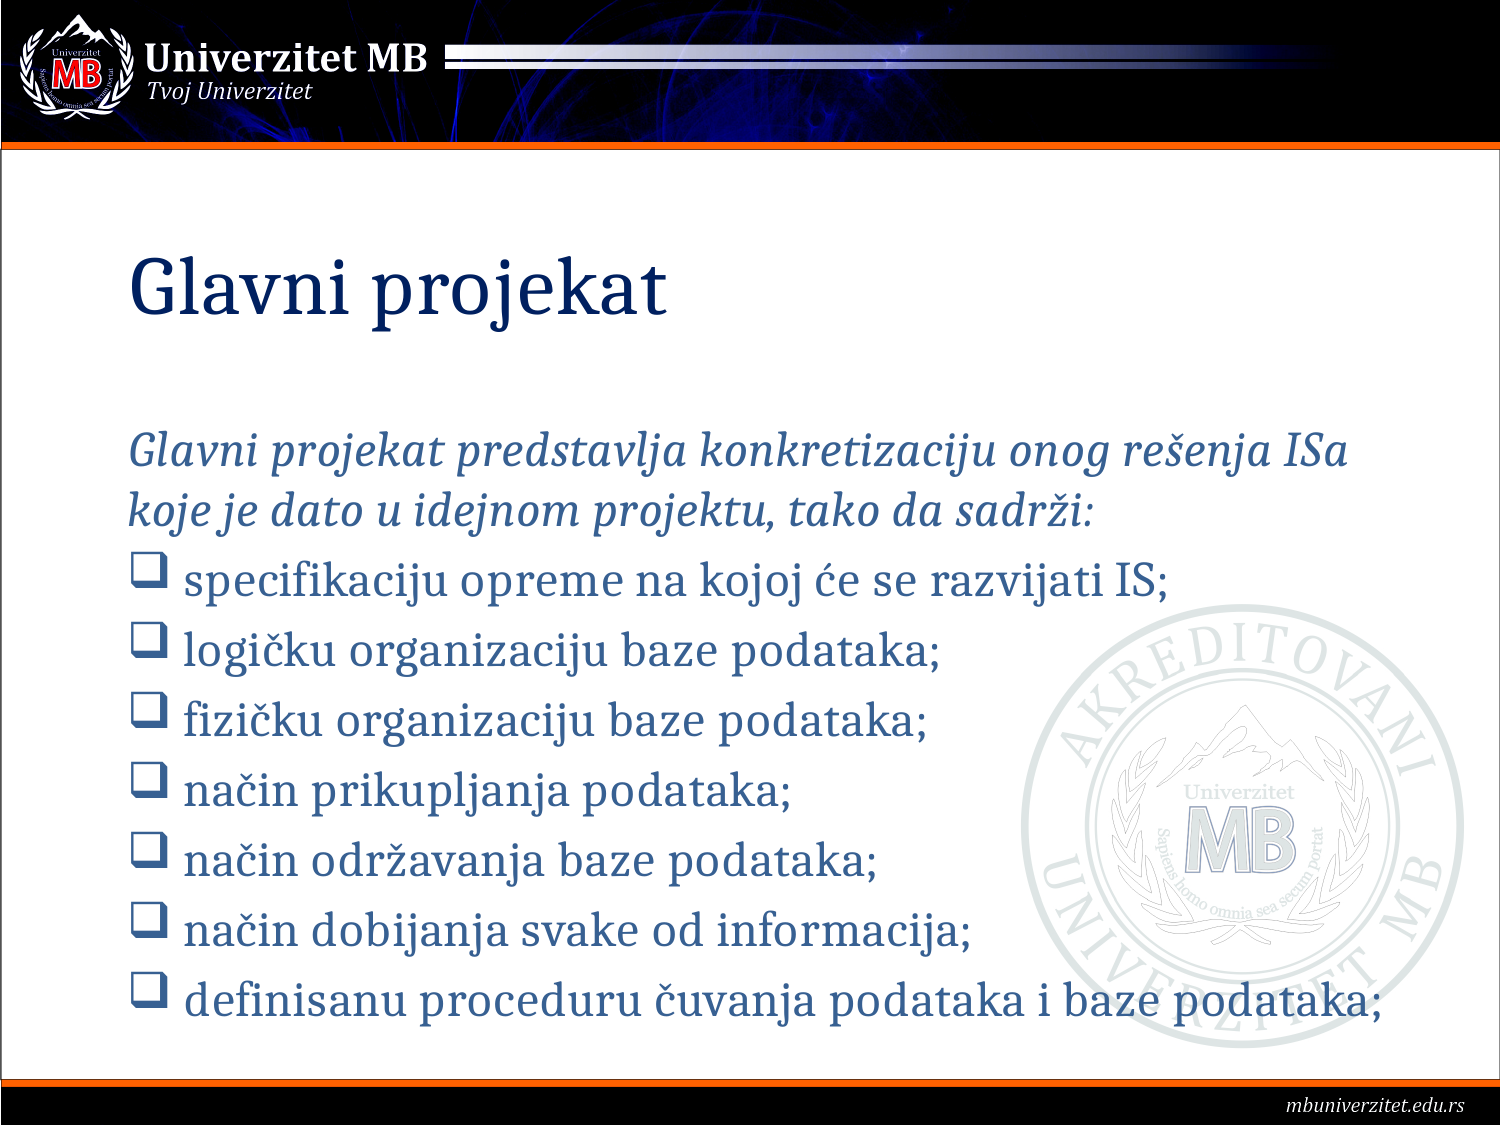

# Glavni projekat
Glavni projekat predstavlja konkretizaciju onog rešenja ISa koje je dato u idejnom projektu, tako da sadrži:
specifikaciju opreme na kojoj će se razvijati IS;
logičku organizaciju baze podataka;
fizičku organizaciju baze podataka;
način prikupljanja podataka;
način održavanja baze podataka;
način dobijanja svake od informacija;
definisanu proceduru čuvanja podataka i baze podataka;